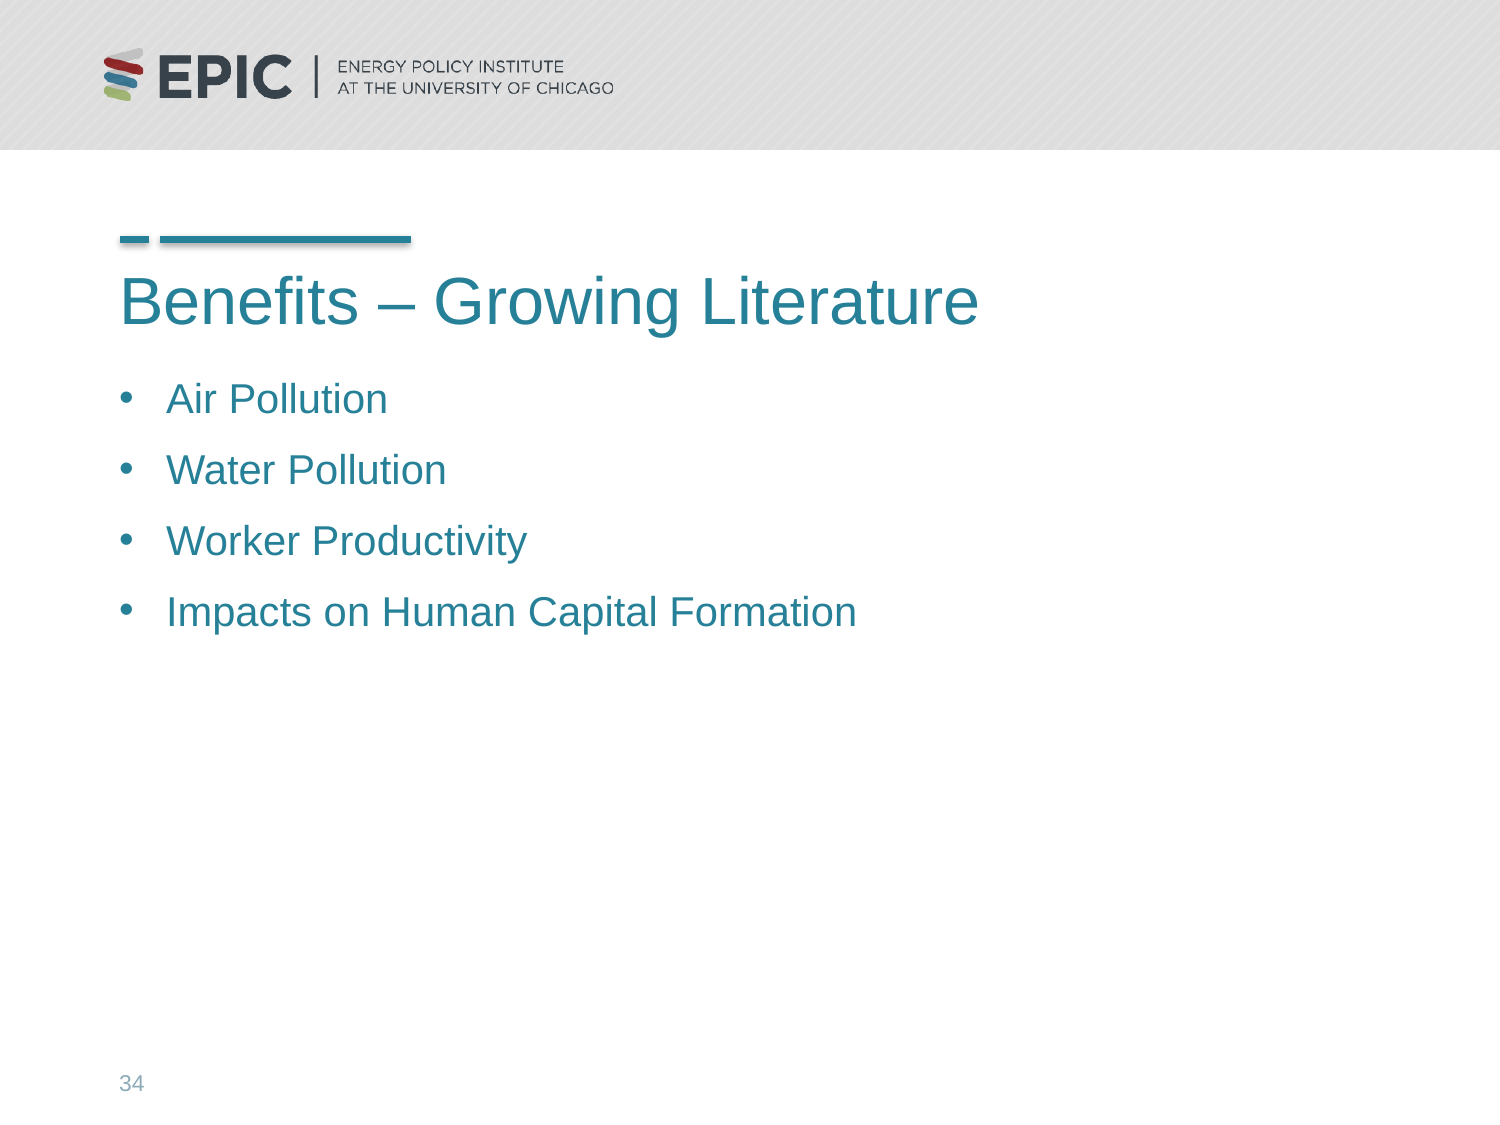

# Benefits – Growing Literature
Air Pollution
Water Pollution
Worker Productivity
Impacts on Human Capital Formation
34